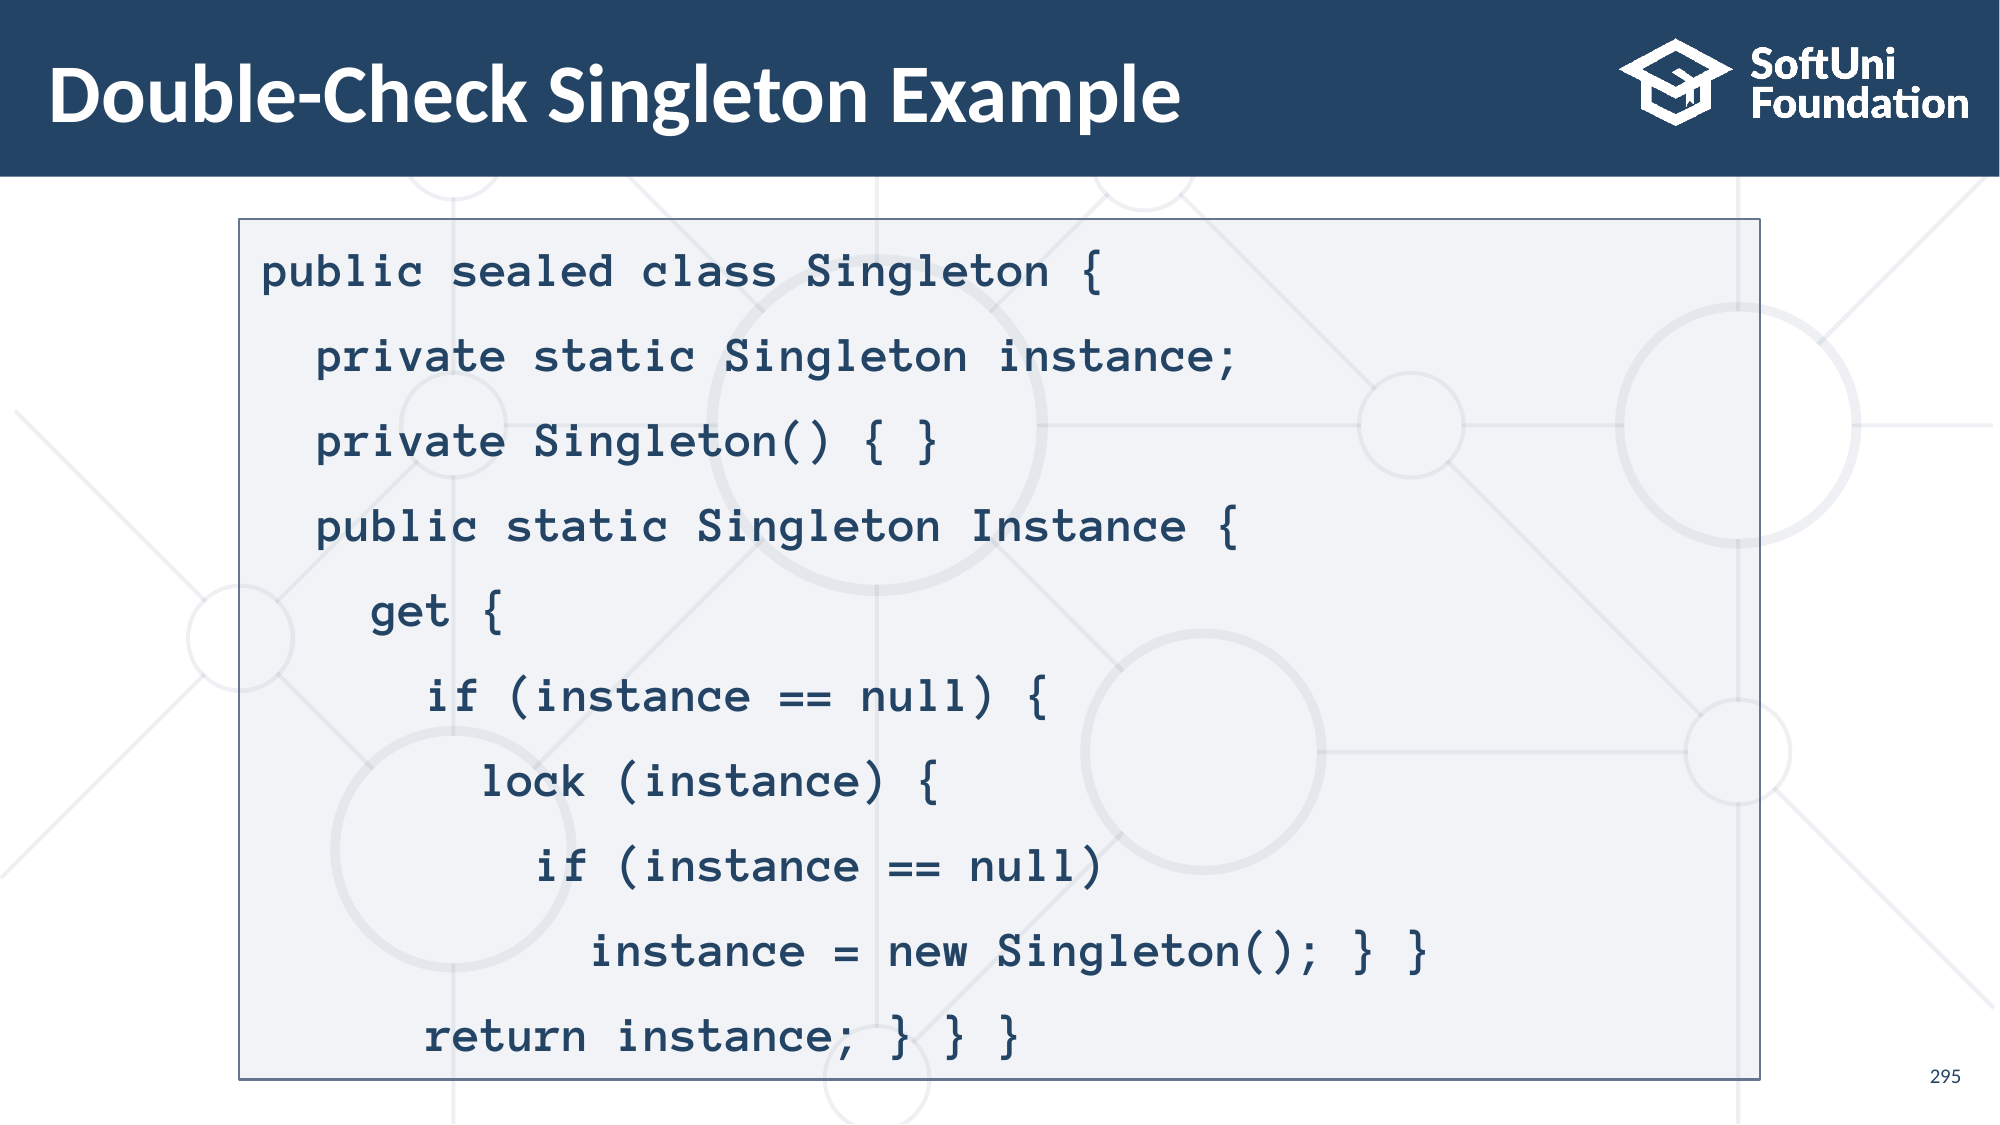

# Double-Check Singleton Example
public sealed class Singleton {
  private static Singleton instance;
  private Singleton() { }
  public static Singleton Instance {
    get {
      if (instance == null) {
        lock (instance) {
          if (instance == null)
            instance = new Singleton(); } }
      return instance; } } }
295